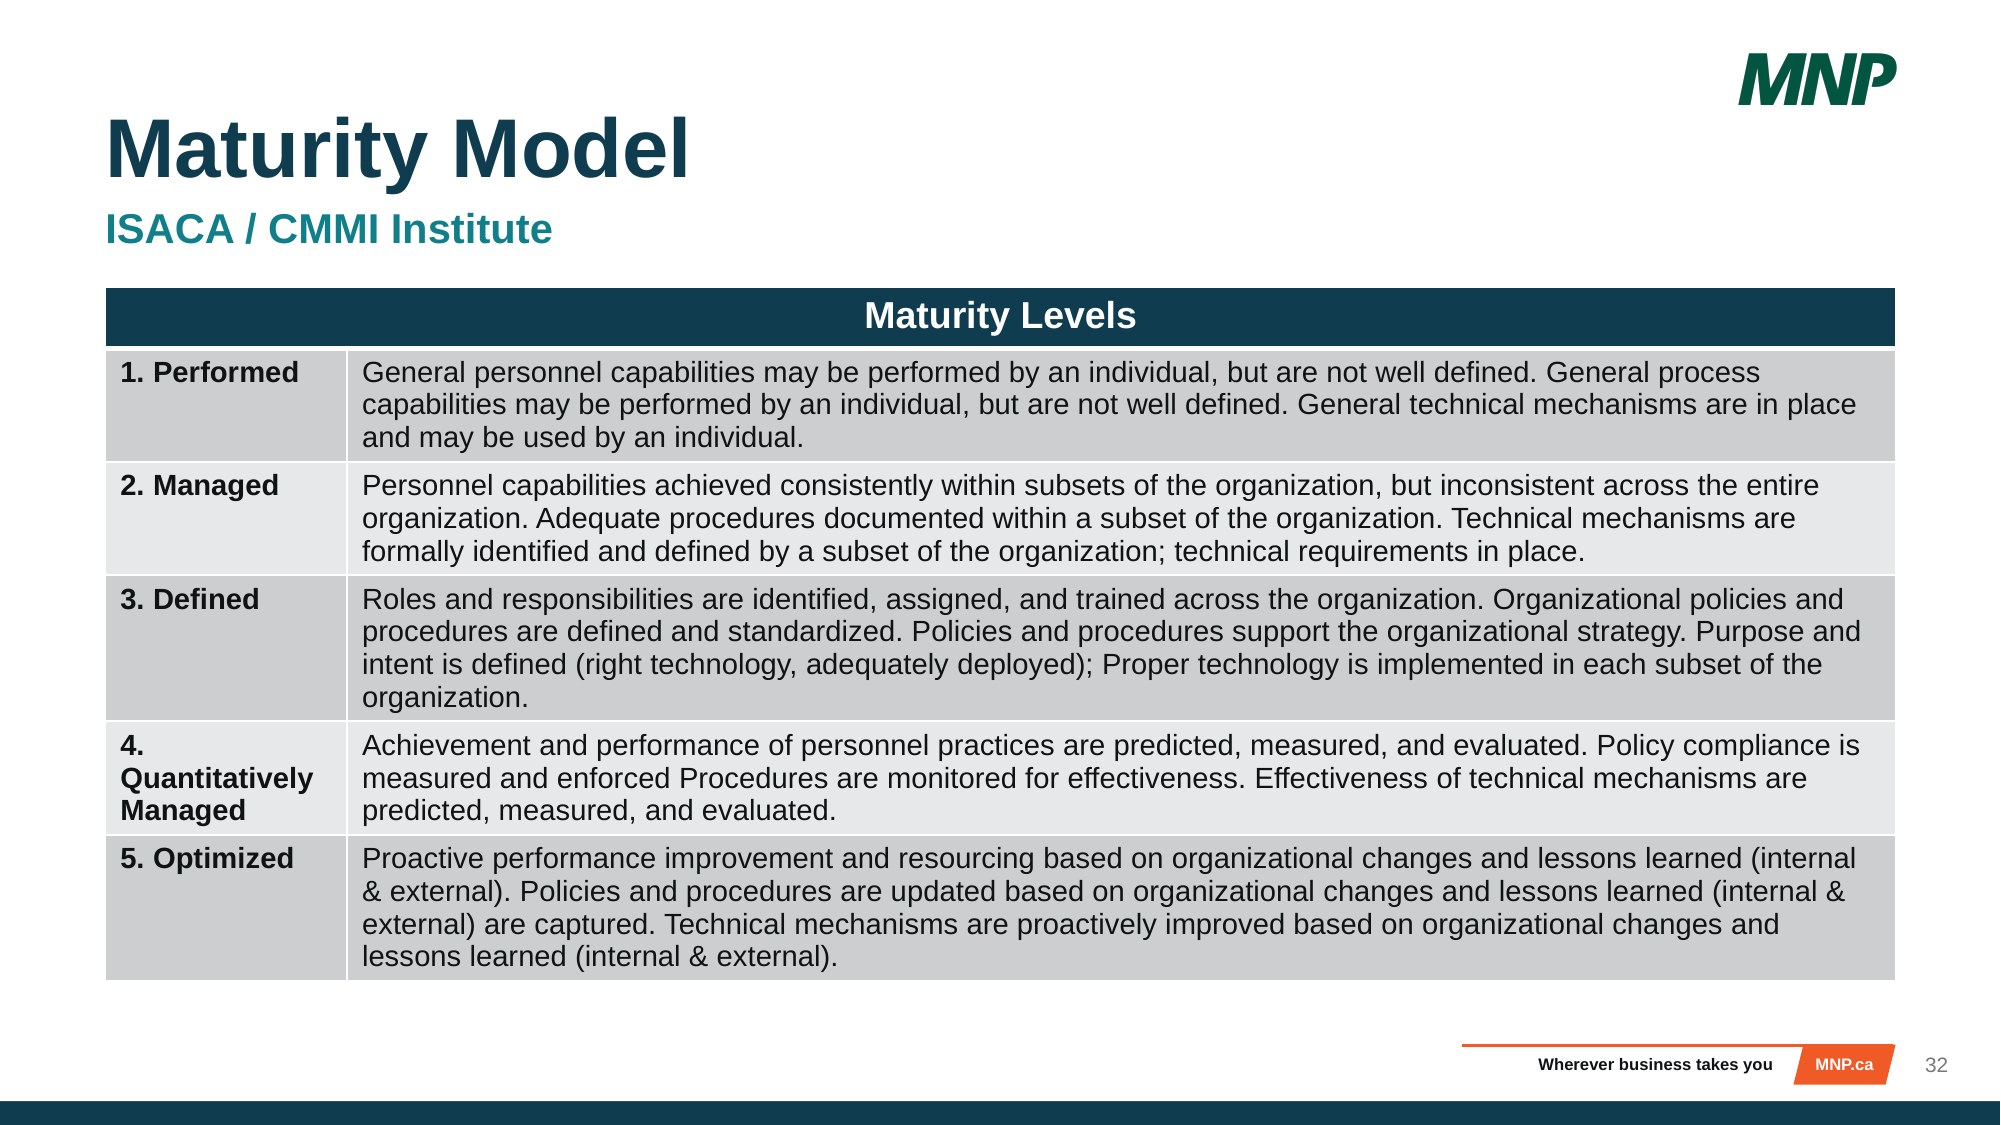

# Maturity Model
ISACA / CMMI Institute
| Maturity Levels |  |
| --- | --- |
| 1. Performed | General personnel capabilities may be performed by an individual, but are not well defined. General process capabilities may be performed by an individual, but are not well defined. General technical mechanisms are in place and may be used by an individual. |
| 2. Managed | Personnel capabilities achieved consistently within subsets of the organization, but inconsistent across the entire organization. Adequate procedures documented within a subset of the organization. Technical mechanisms are formally identified and defined by a subset of the organization; technical requirements in place. |
| 3. Defined | Roles and responsibilities are identified, assigned, and trained across the organization. Organizational policies and procedures are defined and standardized. Policies and procedures support the organizational strategy. Purpose and intent is defined (right technology, adequately deployed); Proper technology is implemented in each subset of the organization. |
| 4. Quantitatively Managed | Achievement and performance of personnel practices are predicted, measured, and evaluated. Policy compliance is measured and enforced Procedures are monitored for effectiveness. Effectiveness of technical mechanisms are predicted, measured, and evaluated. |
| 5. Optimized | Proactive performance improvement and resourcing based on organizational changes and lessons learned (internal & external). Policies and procedures are updated based on organizational changes and lessons learned (internal & external) are captured. Technical mechanisms are proactively improved based on organizational changes and lessons learned (internal & external). |
32